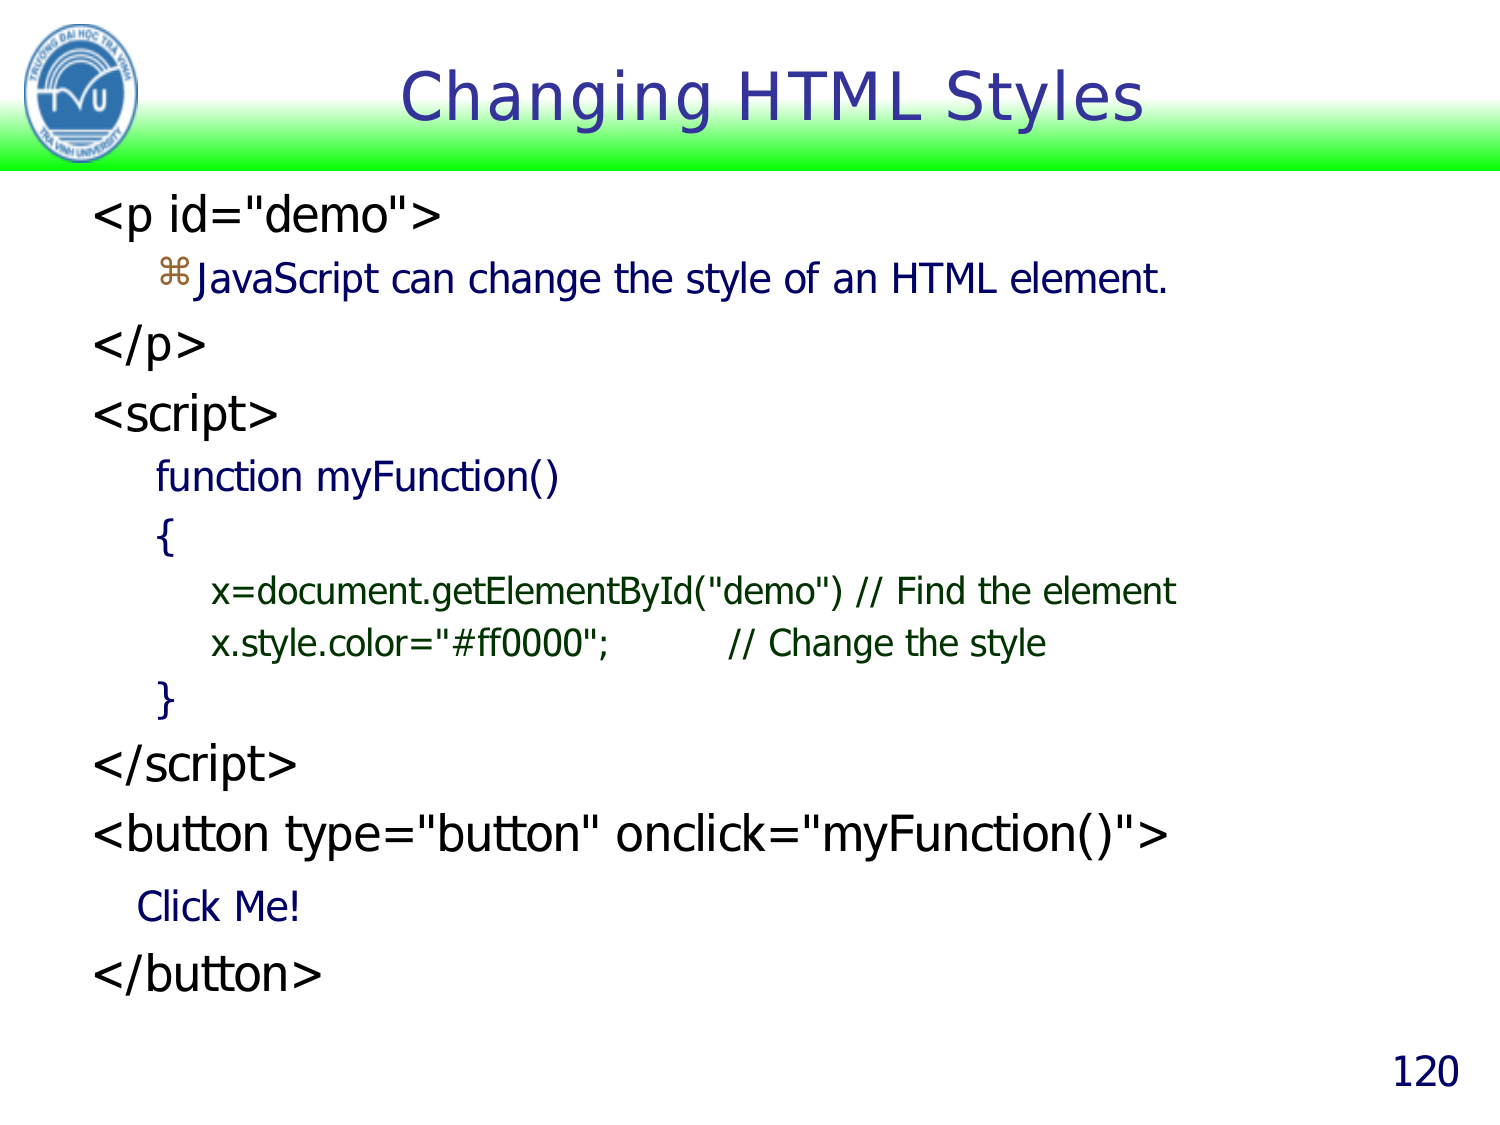

# Changing HTML Styles
<p id="demo">
JavaScript can change the style of an HTML element.
</p>
<script>
function myFunction()
{
x=document.getElementById("demo") // Find the element
x.style.color="#ff0000";          // Change the style
}
</script>
<button type="button" onclick="myFunction()">
	Click Me!
</button>

120